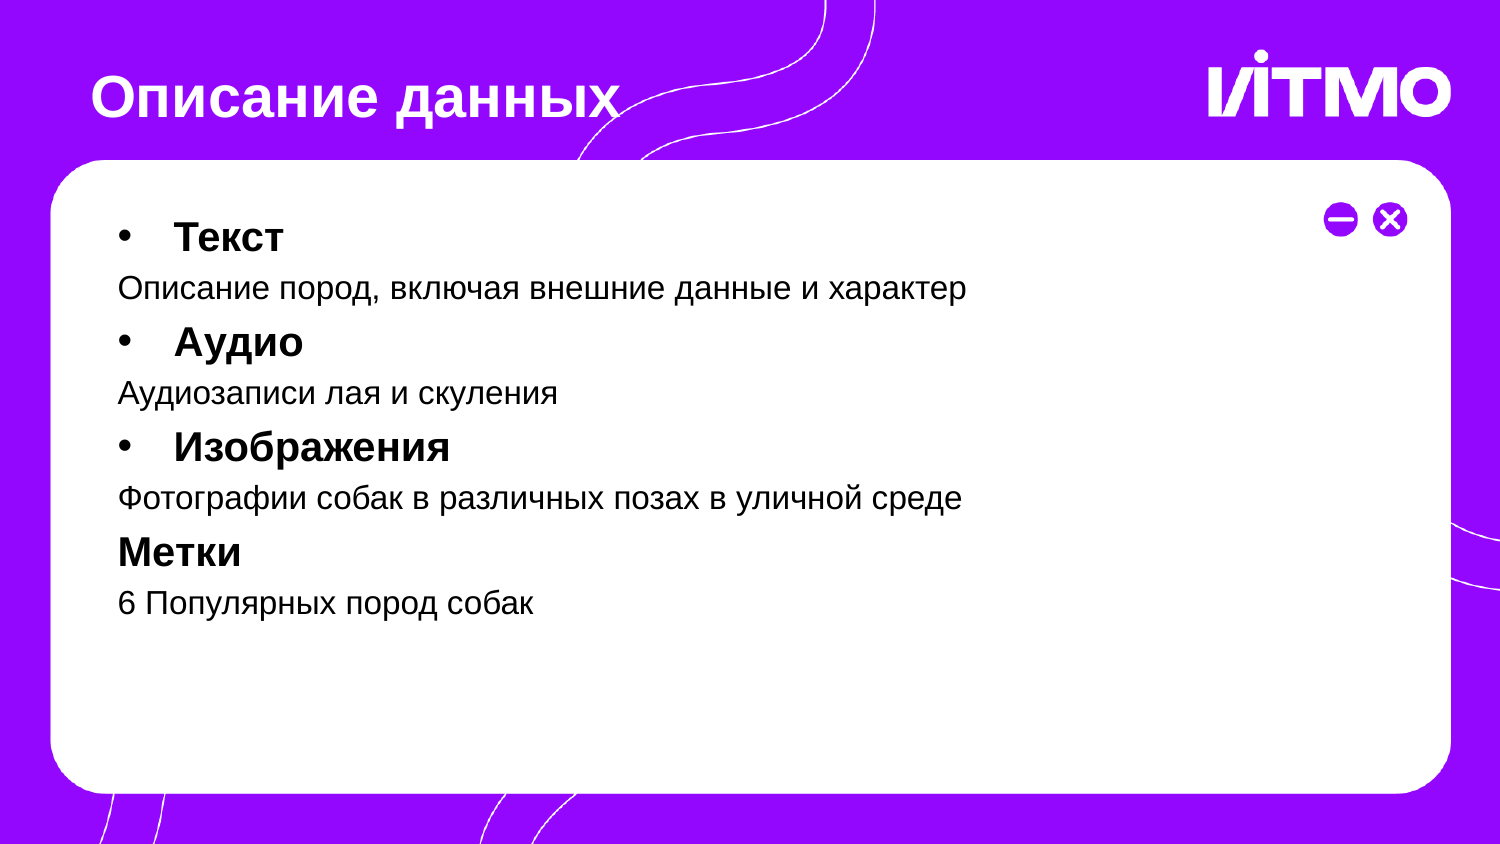

# Описание данных
Текст
Описание пород, включая внешние данные и характер
Аудио
Аудиозаписи лая и скуления
Изображения
Фотографии собак в различных позах в уличной среде
Метки
6 Популярных пород собак